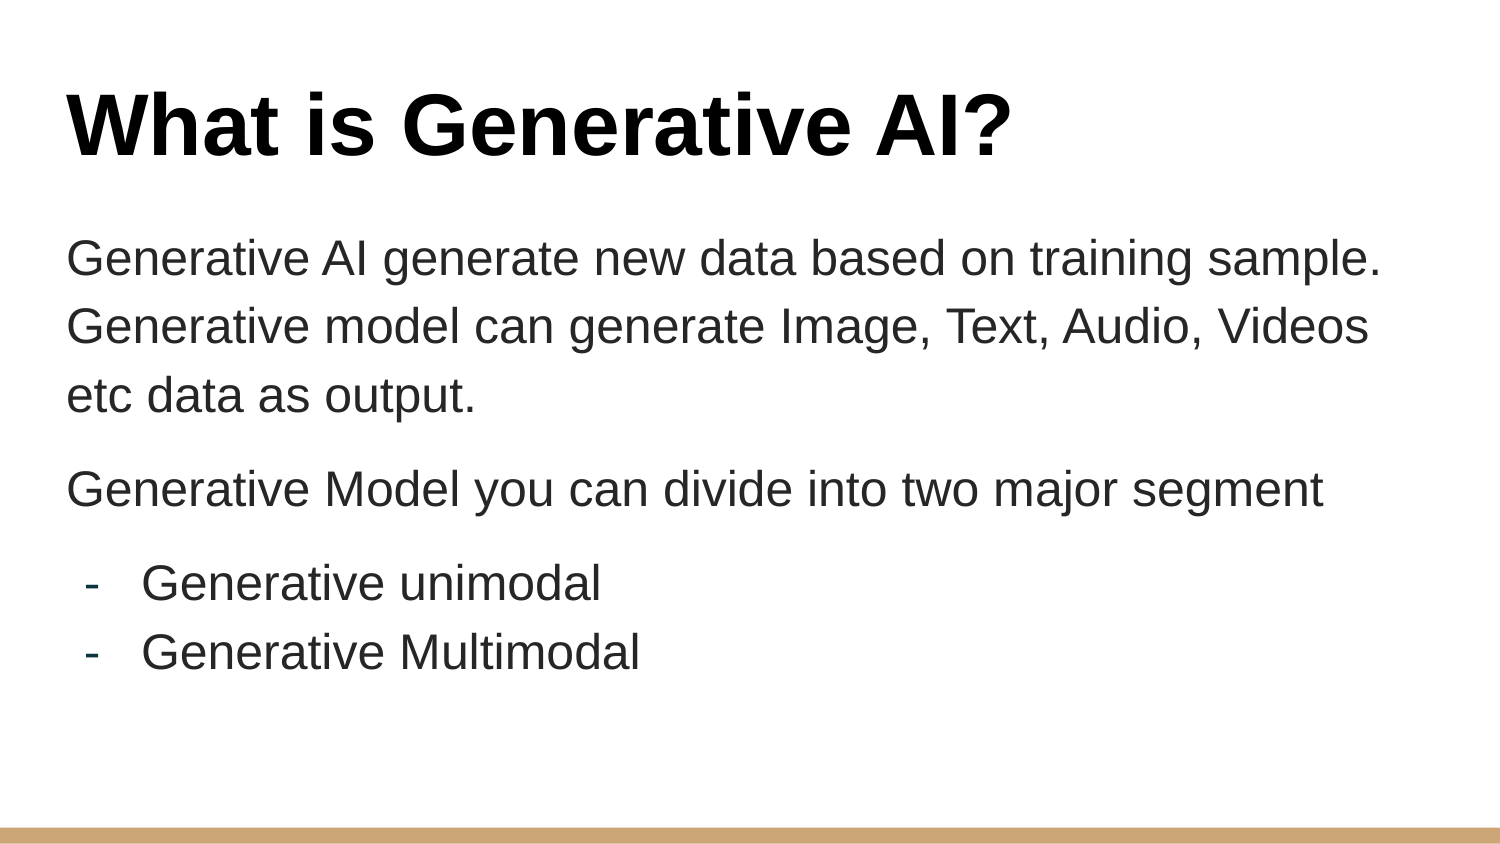

# What is Generative AI?
Generative AI generate new data based on training sample. Generative model can generate Image, Text, Audio, Videos etc data as output.
Generative Model you can divide into two major segment
Generative unimodal
Generative Multimodal